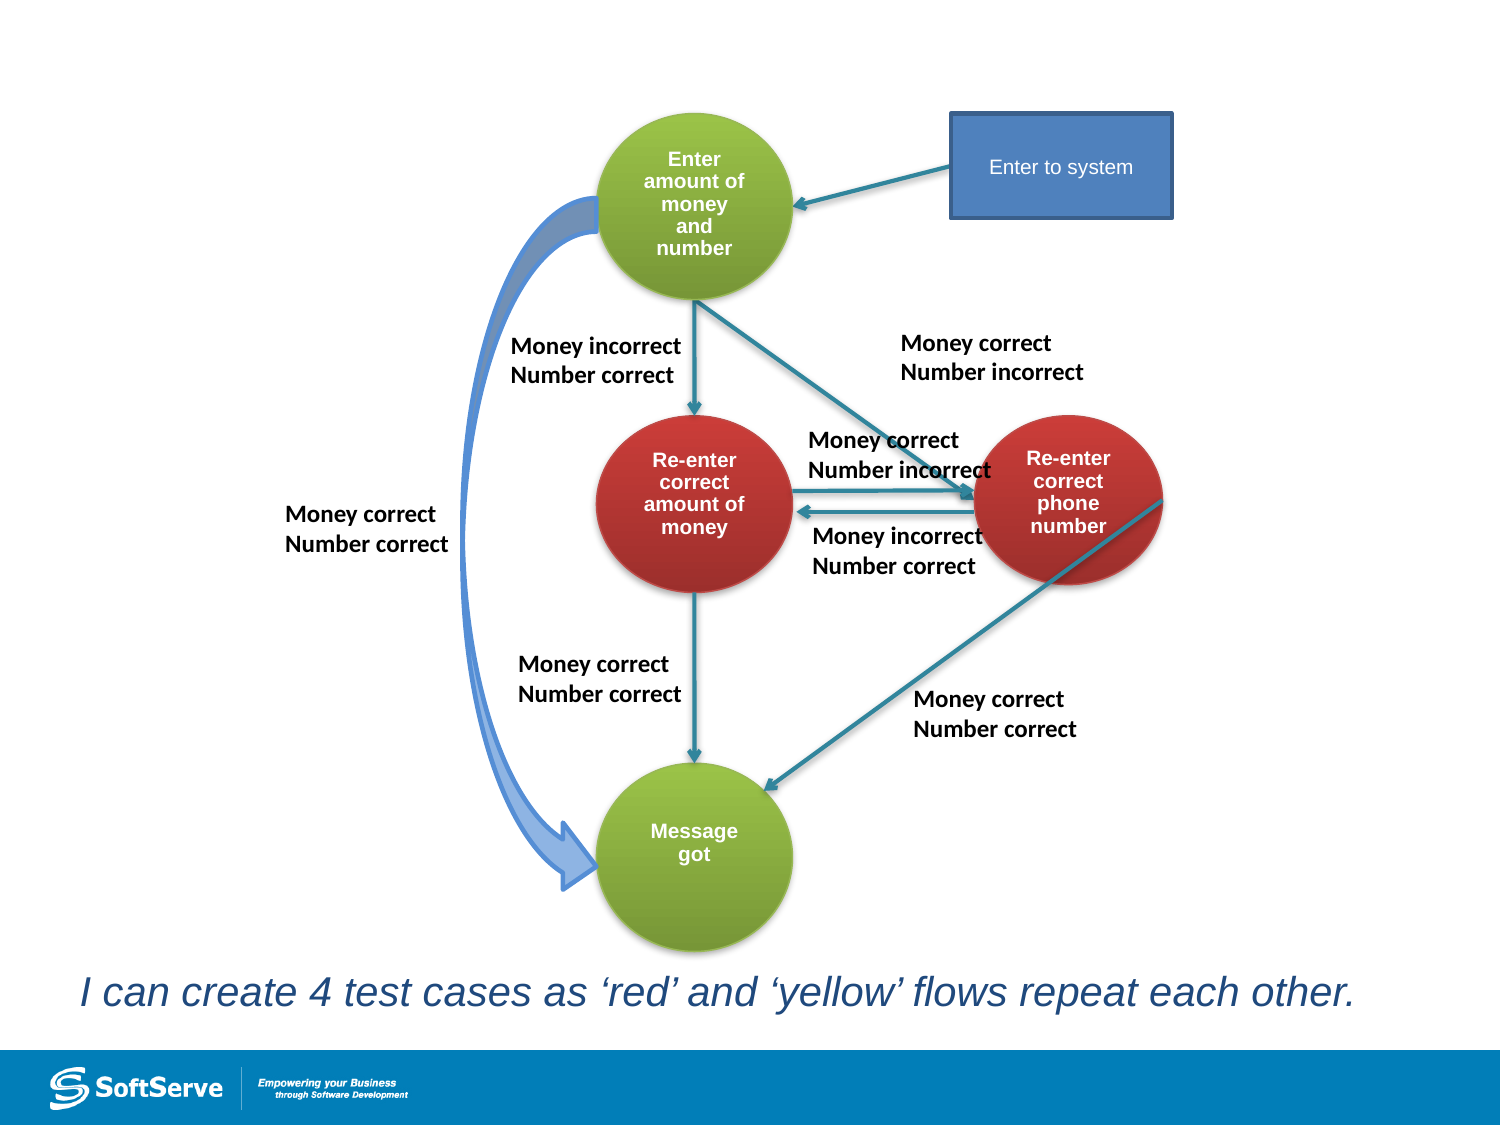

Enter amount of
money and number
Enter to system

Money correct
Number incorrect
Money incorrect
Number correct
Re-enter correct amount of money
Money correct
Number incorrect
Re-enter correct phone number
Money correct
Number correct
Money incorrect
Number correct
Money correct
Number correct
Money correct
Number correct

Message got
I can create 4 test cases as ‘red’ and ‘yellow’ flows repeat each other.